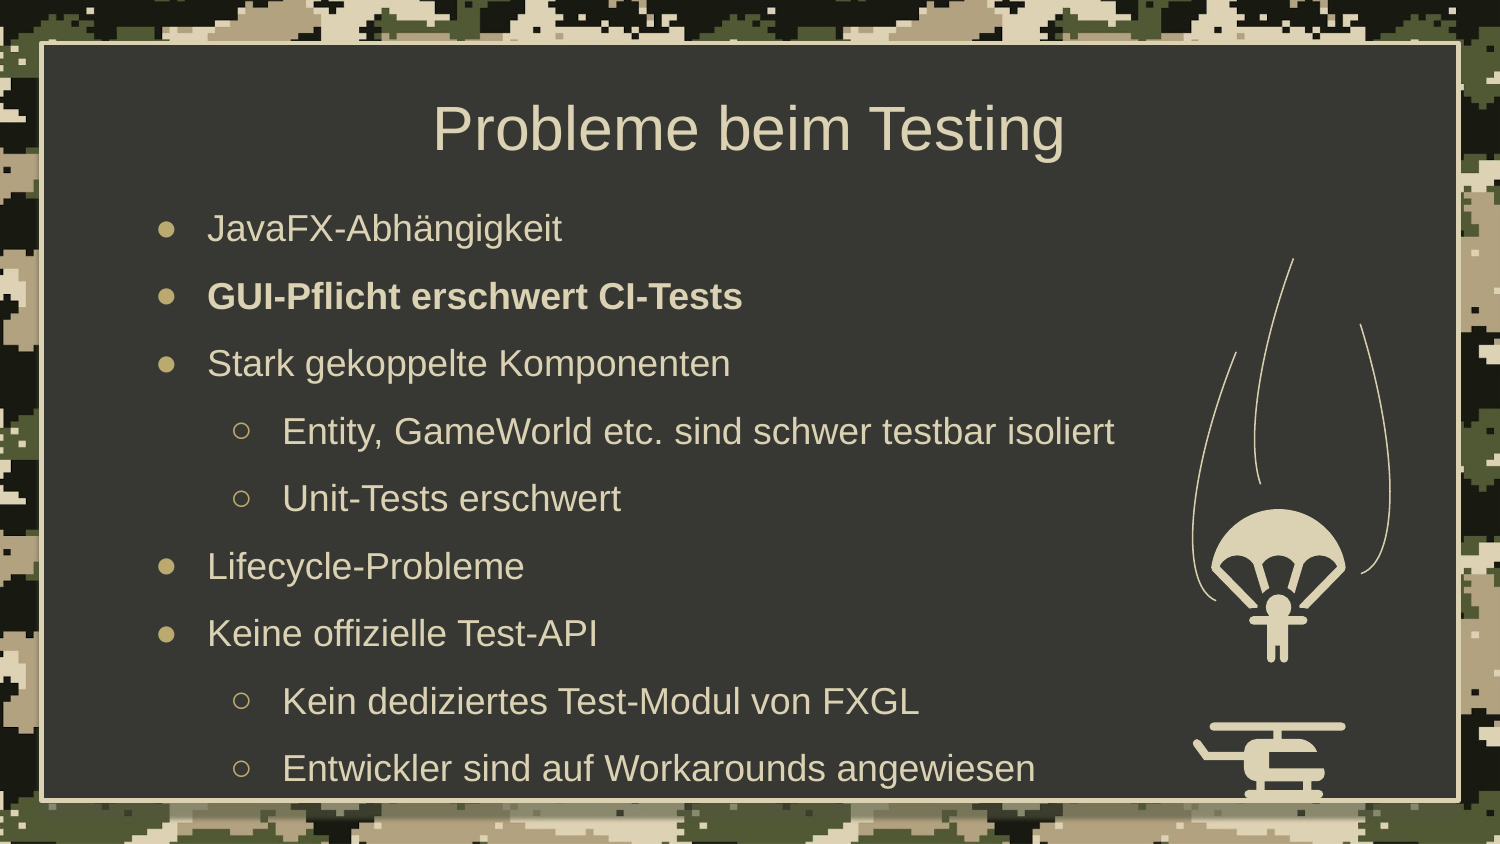

# Probleme beim Testing
JavaFX-Abhängigkeit
GUI-Pflicht erschwert CI-Tests
Stark gekoppelte Komponenten
Entity, GameWorld etc. sind schwer testbar isoliert
Unit-Tests erschwert
Lifecycle-Probleme
Keine offizielle Test-API
Kein dediziertes Test-Modul von FXGL
Entwickler sind auf Workarounds angewiesen